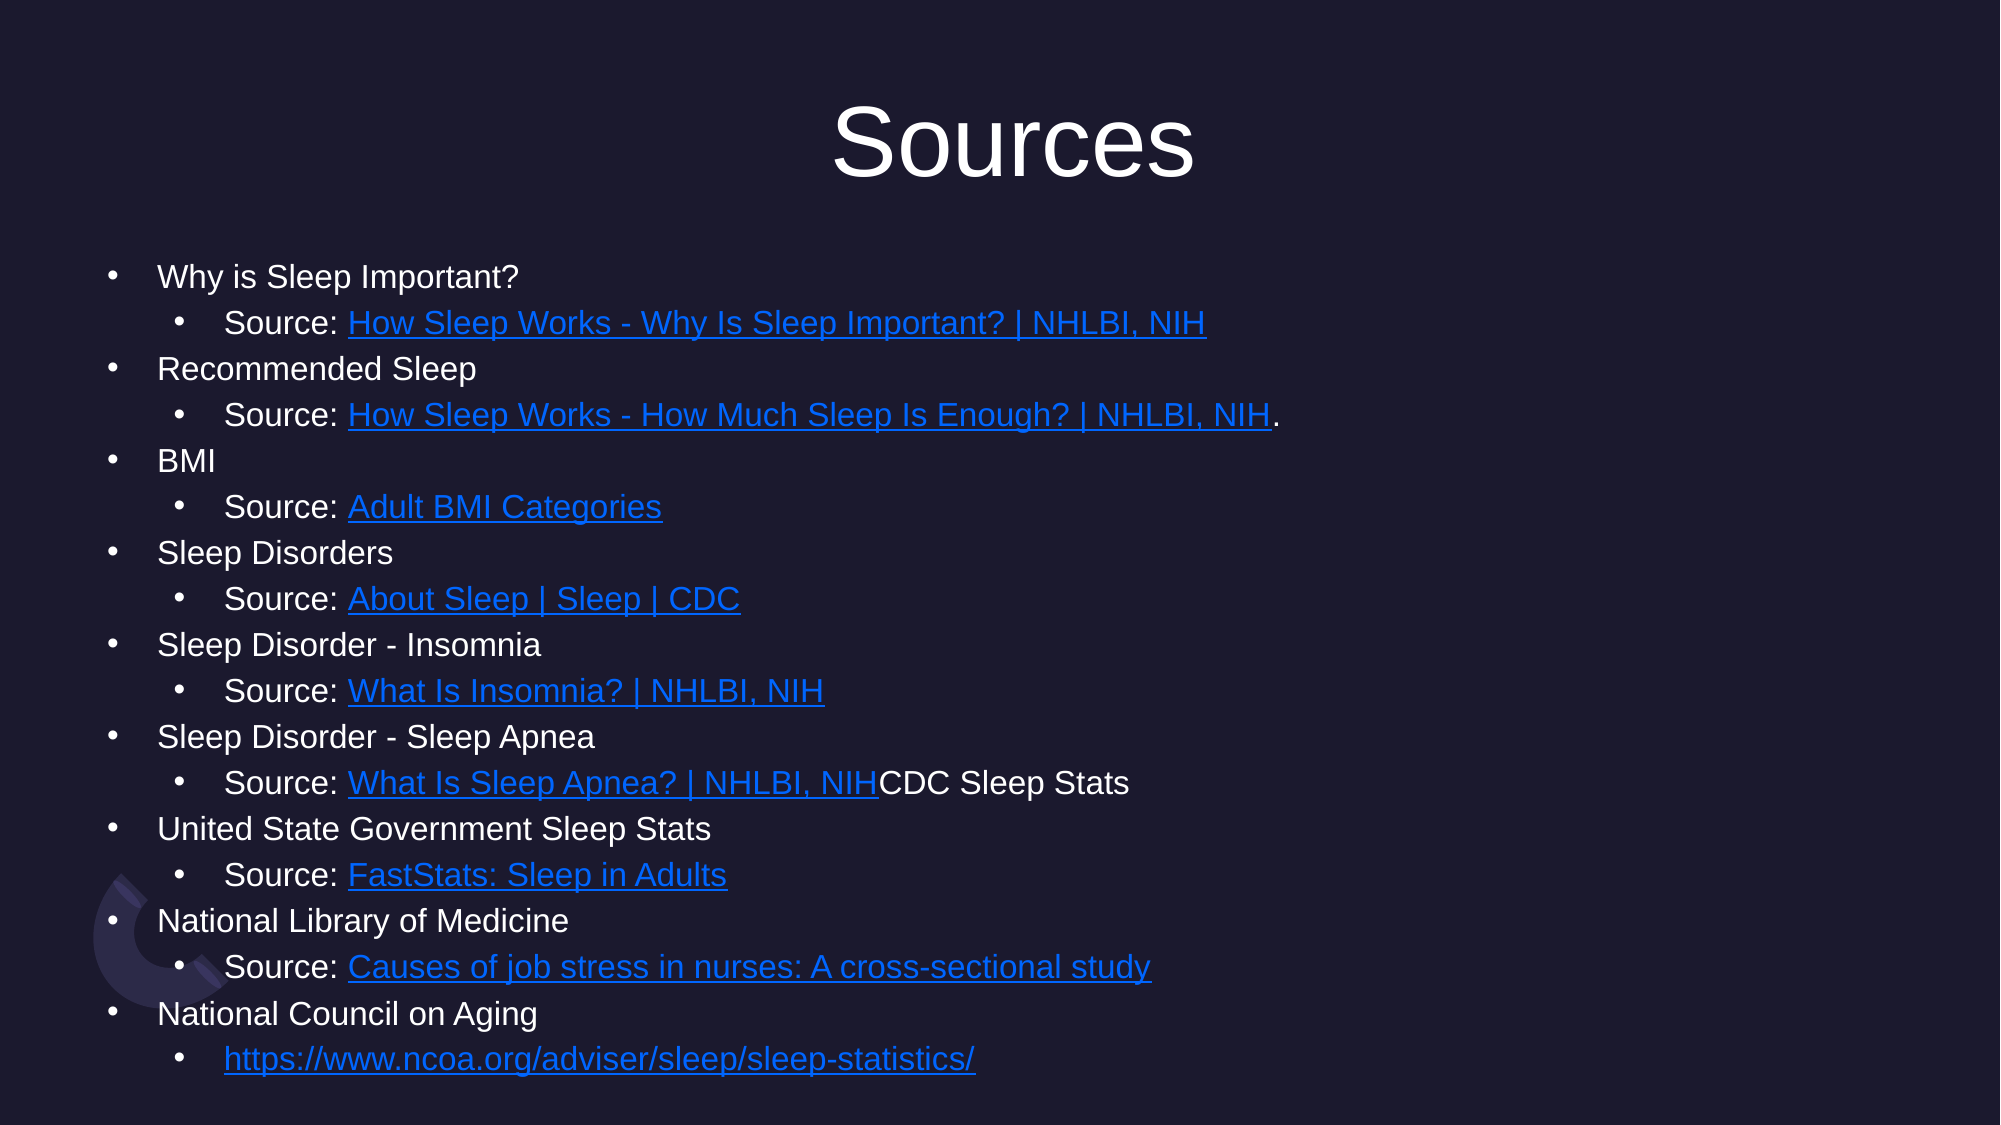

# Sources
Why is Sleep Important?
Source: How Sleep Works - Why Is Sleep Important? | NHLBI, NIH
Recommended Sleep
Source: How Sleep Works - How Much Sleep Is Enough? | NHLBI, NIH.
BMI
Source: Adult BMI Categories
Sleep Disorders
Source: About Sleep | Sleep | CDC
Sleep Disorder - Insomnia
Source: What Is Insomnia? | NHLBI, NIH
Sleep Disorder - Sleep Apnea
Source: What Is Sleep Apnea? | NHLBI, NIHCDC Sleep Stats
United State Government Sleep Stats
Source: FastStats: Sleep in Adults
National Library of Medicine
Source: Causes of job stress in nurses: A cross-sectional study
National Council on Aging
https://www.ncoa.org/adviser/sleep/sleep-statistics/